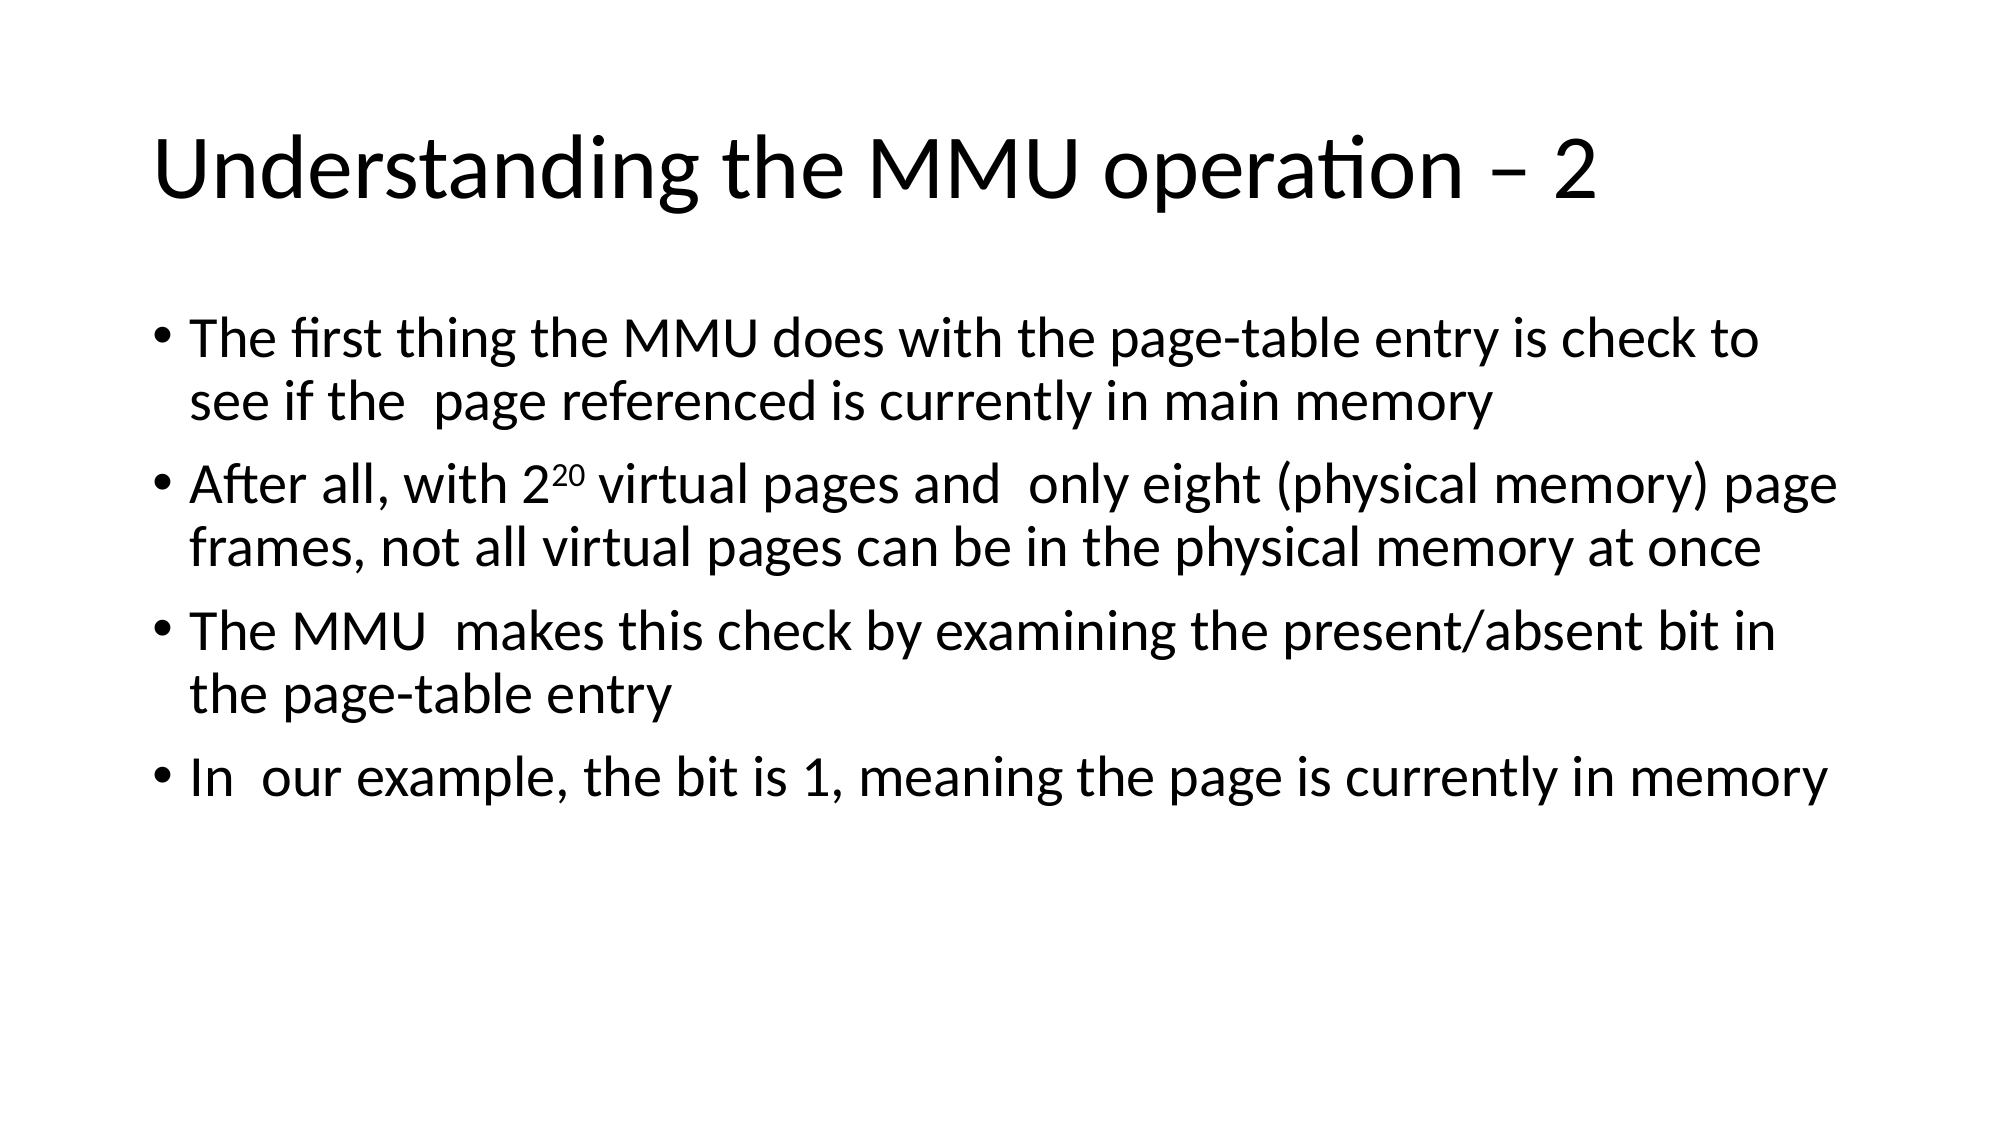

# Understanding the MMU operation – 2
The first thing the MMU does with the page-table entry is check to see if the  page referenced is currently in main memory
After all, with 220 virtual pages and  only eight (physical memory) page frames, not all virtual pages can be in the physical memory at once
The MMU  makes this check by examining the present/absent bit in the page-table entry
In  our example, the bit is 1, meaning the page is currently in memory